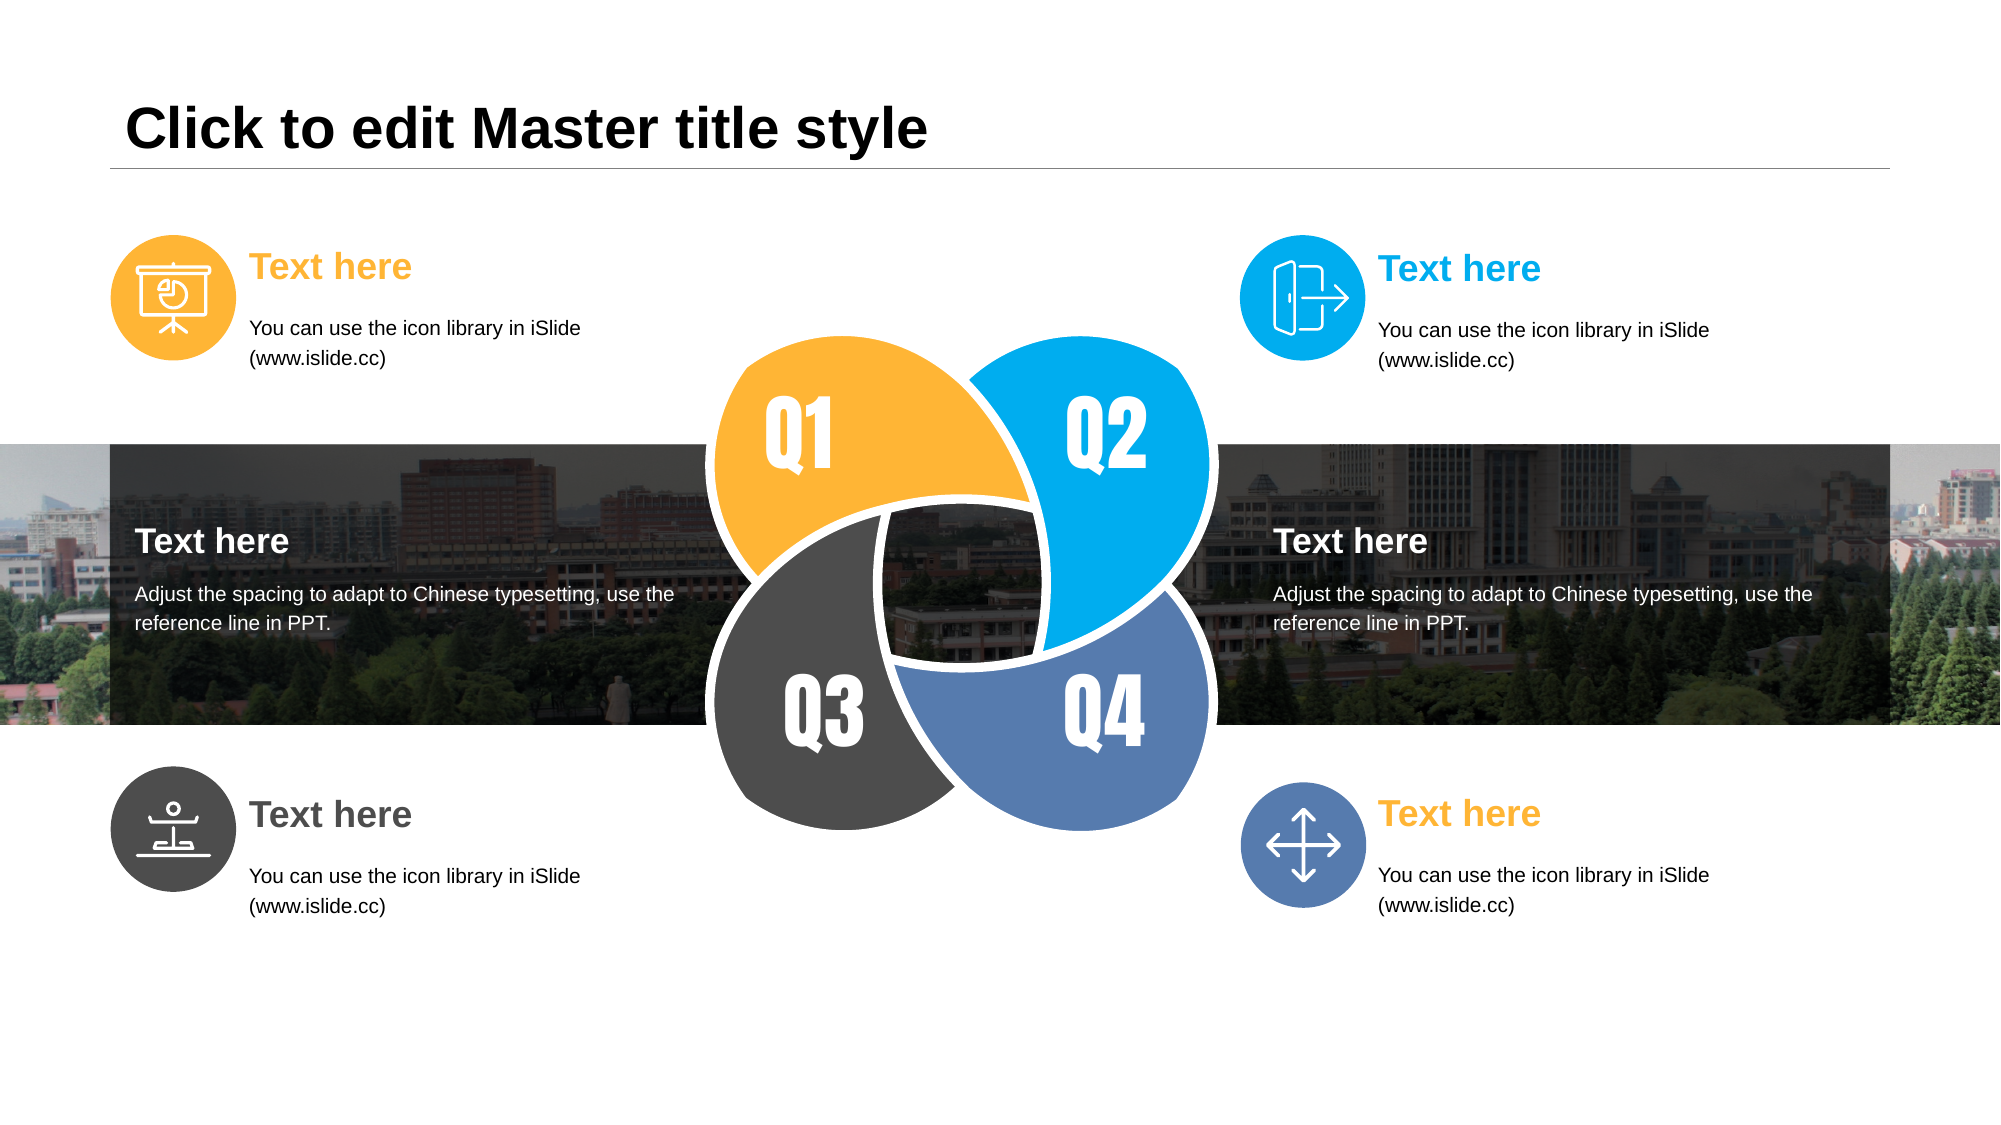

# Click to edit Master title style
Text here

You can use the icon library in iSlide  (www.islide.cc)

Text here
You can use the icon library in iSlide  (www.islide.cc)

Q1
Q2

Text here
Adjust the spacing to adapt to Chinese typesetting, use the reference line in PPT.
Text here
Adjust the spacing to adapt to Chinese typesetting, use the reference line in PPT.

Q3
Q4

Text here

You can use the icon library in iSlide  (www.islide.cc)
Text here

You can use the icon library in iSlide  (www.islide.cc)